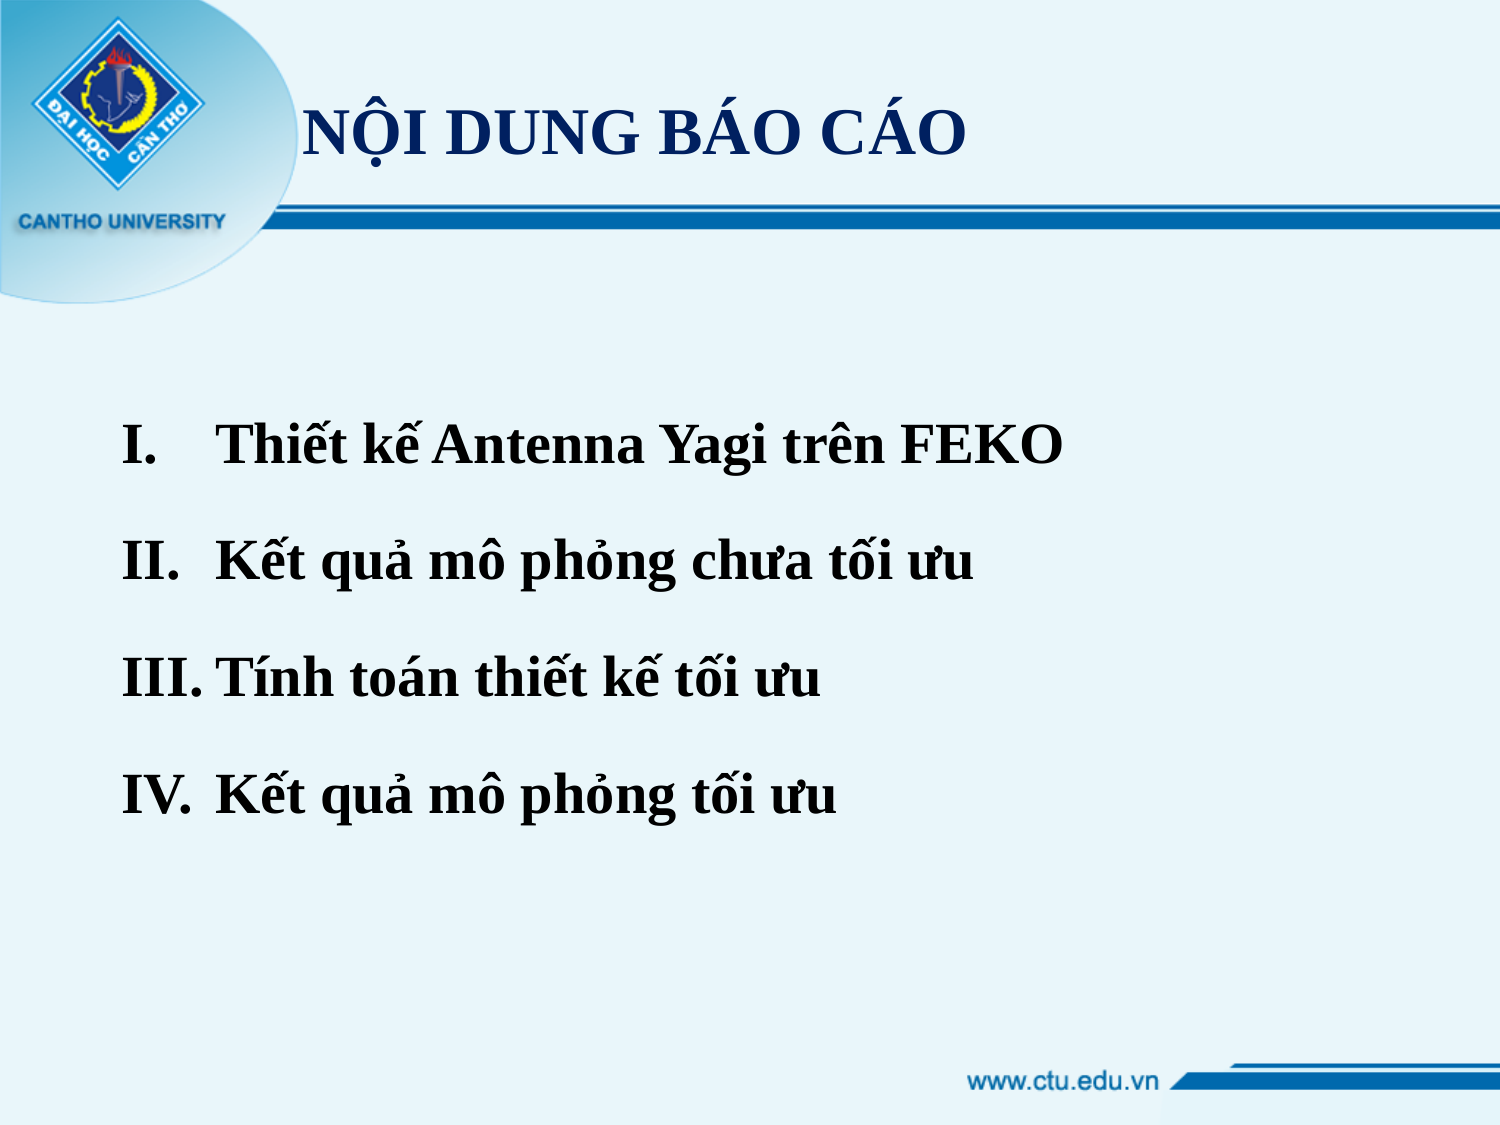

# NỘI DUNG BÁO CÁO
Thiết kế Antenna Yagi trên FEKO
Kết quả mô phỏng chưa tối ưu
Tính toán thiết kế tối ưu
Kết quả mô phỏng tối ưu
4